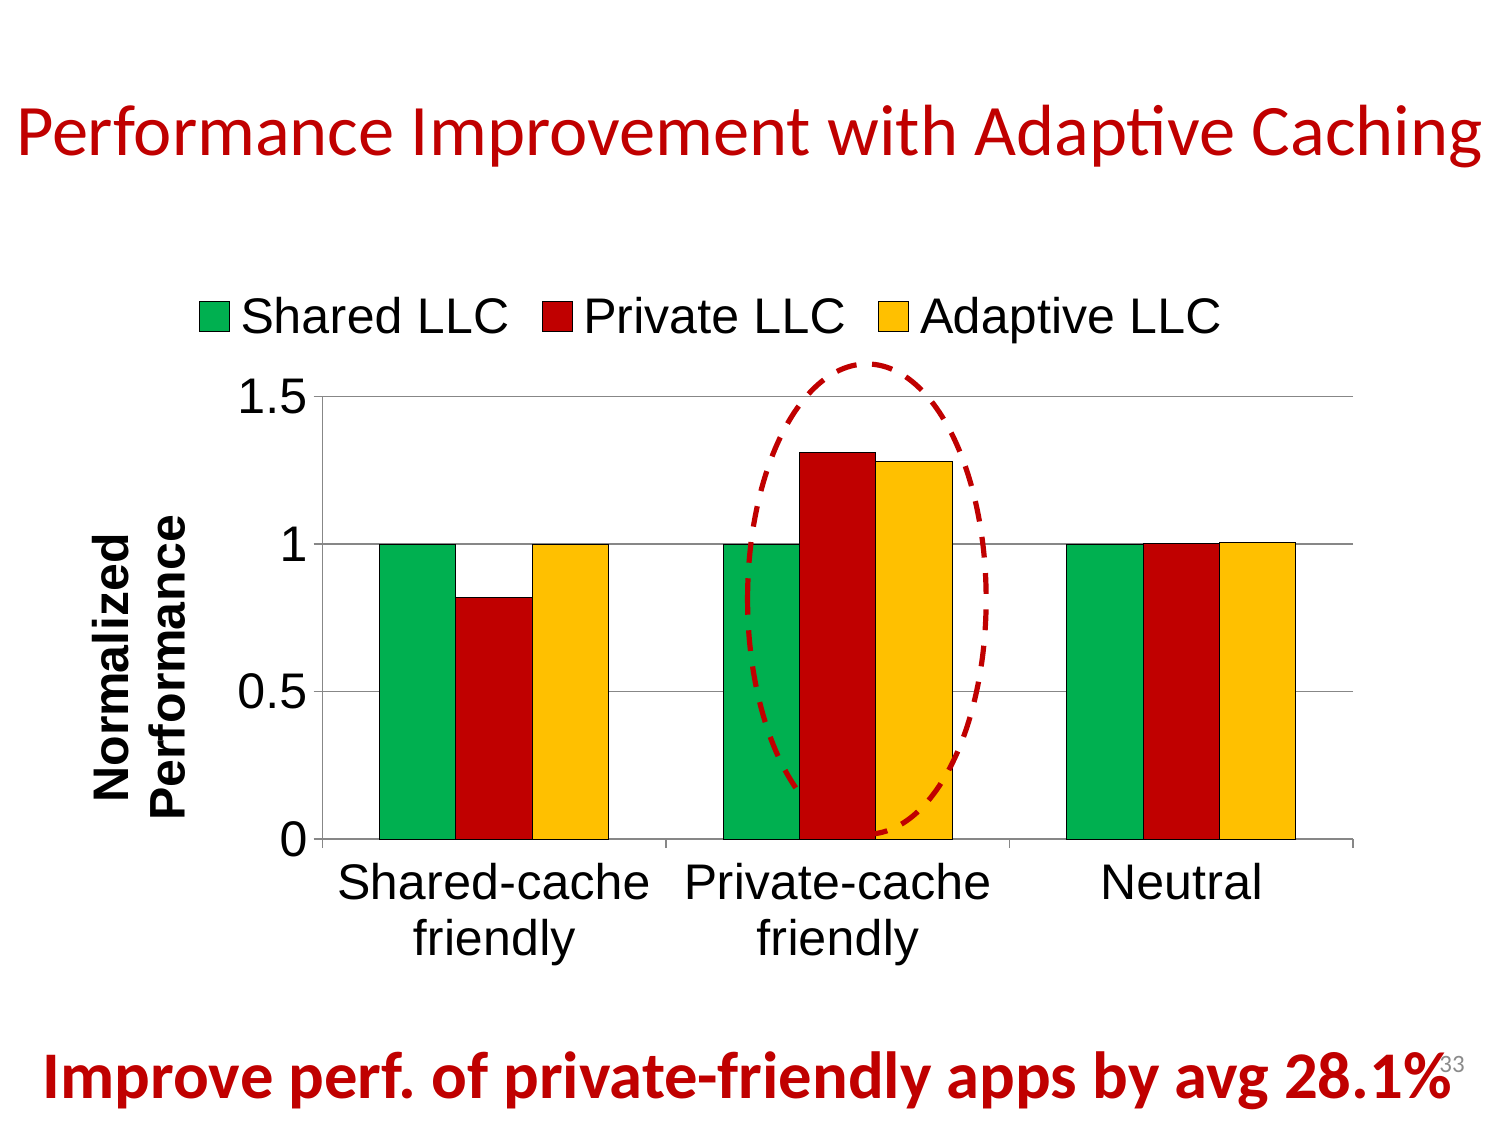

# Performance Improvement with Adaptive Caching

### Chart

| Category | Shared LLC | Private LLC | Adaptive LLC |
|---|---|---|---|
| Shared-cache
friendly | 1.0 | 0.819234116101702 | 1.000368131666225 |
| Private-cache
friendly | 1.0 | 1.310499070876873 | 1.280553213345947 |
| Neutral | 1.0 | 1.001933572976976 | 1.004650678091387 |
Improve perf. of private-friendly apps by avg 28.1%
33